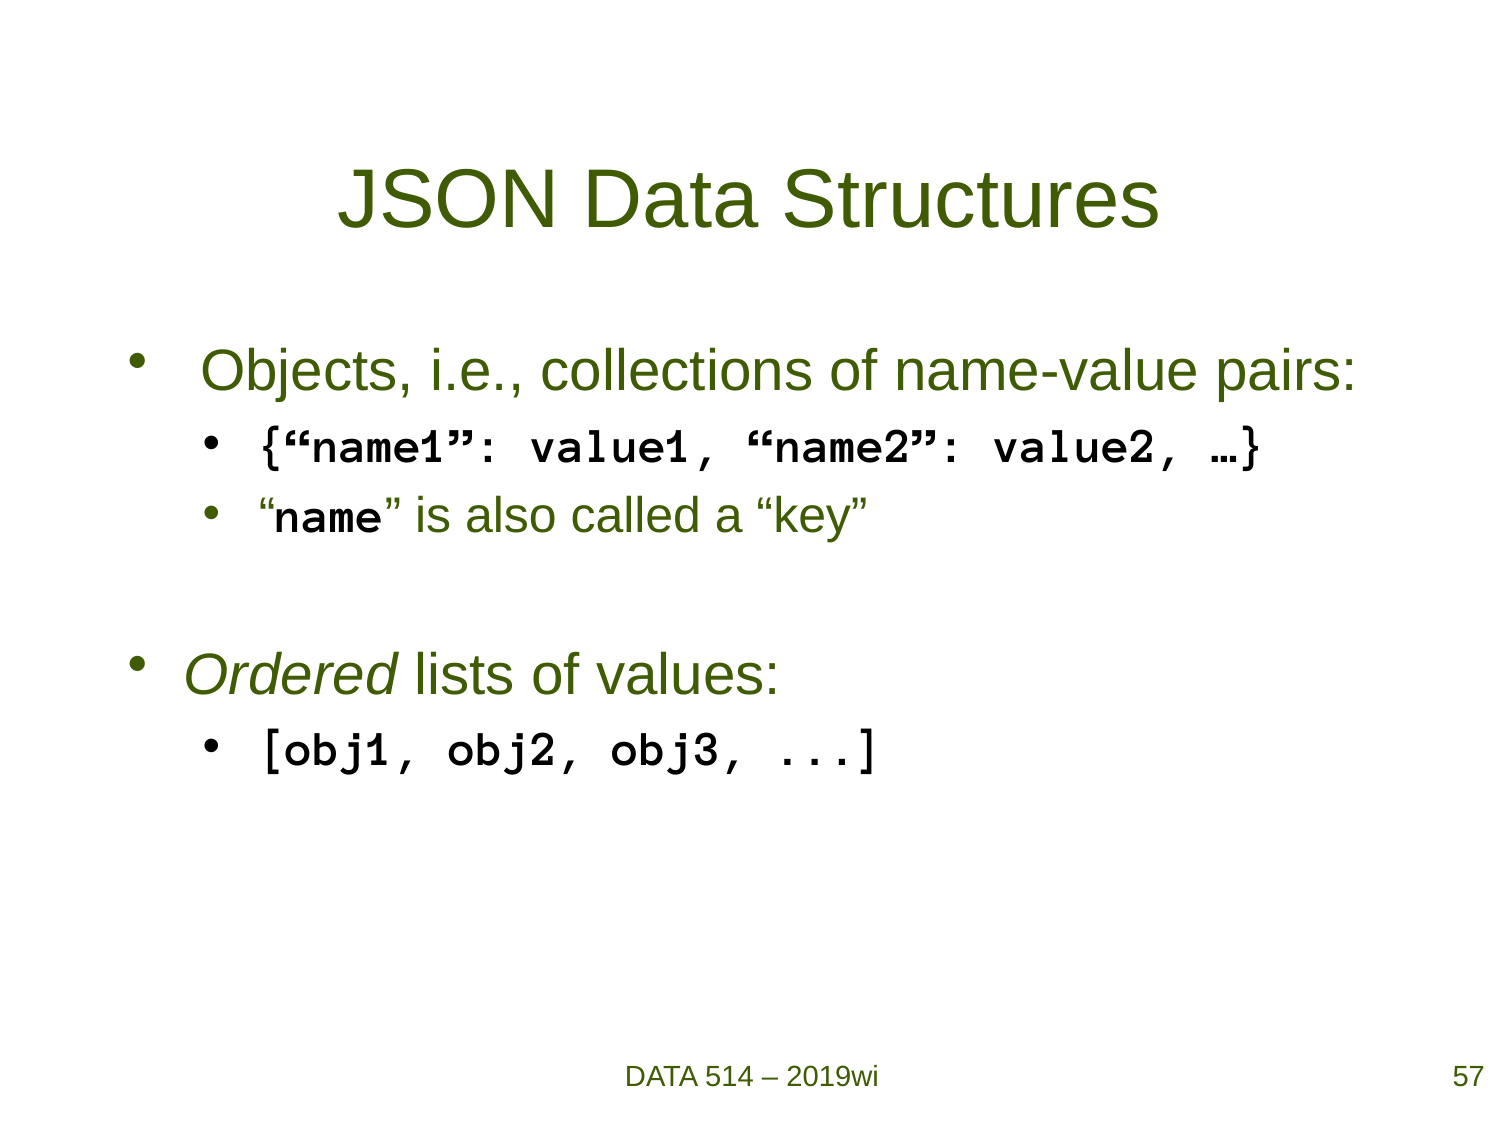

# JSON Data Structures
 Objects, i.e., collections of name-value pairs:
{“name1”: value1, “name2”: value2, …}
“name” is also called a “key”

Ordered lists of values:
[obj1, obj2, obj3, ...]

DATA 514 – 2019wi
57